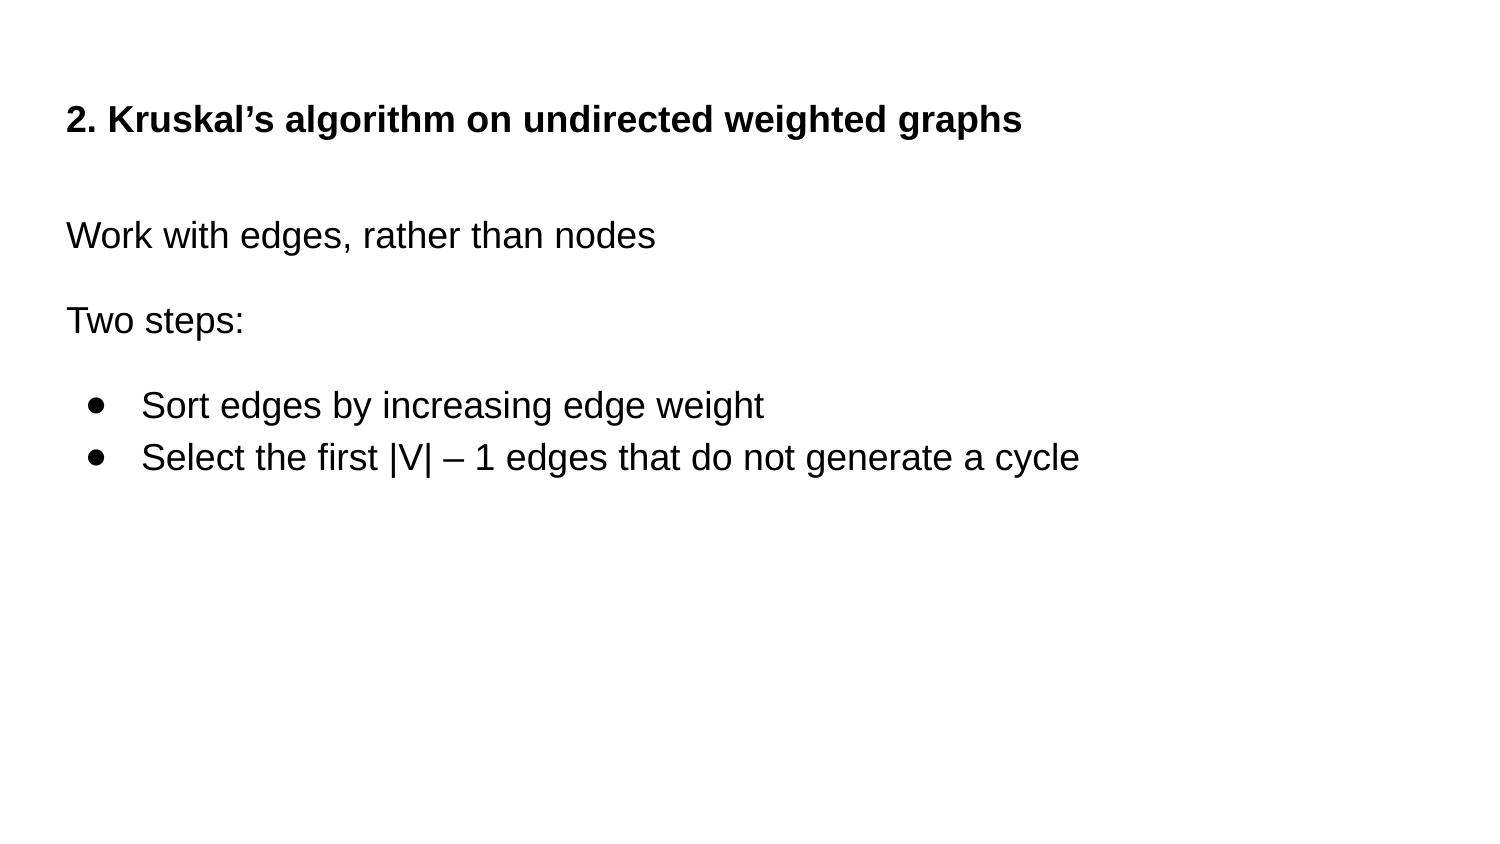

# 2. Kruskal’s algorithm on undirected weighted graphs

Work with edges, rather than nodes
Two steps:
Sort edges by increasing edge weight
Select the first |V| – 1 edges that do not generate a cycle